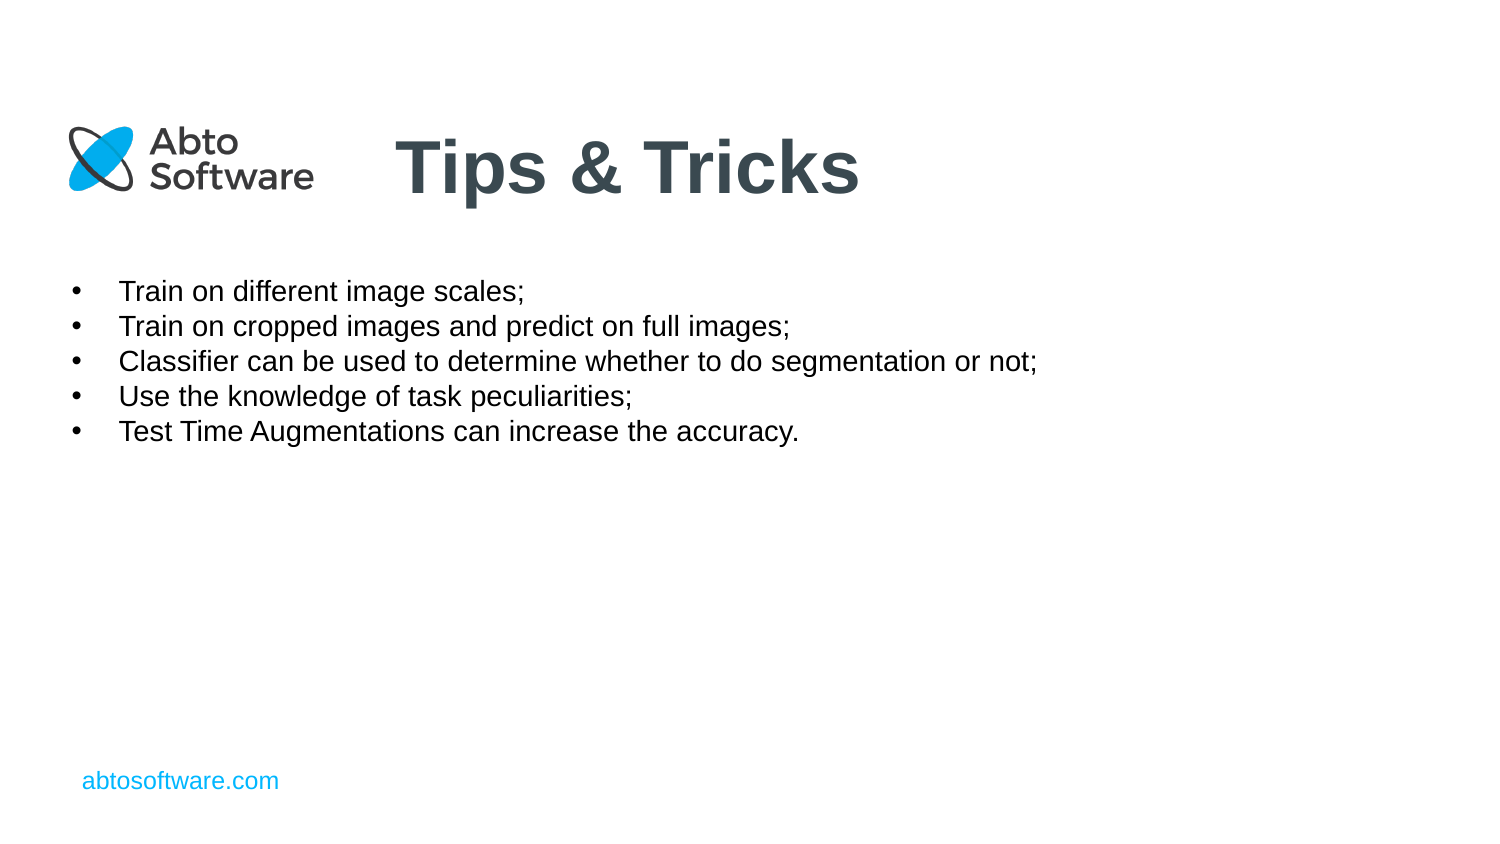

Tips & Tricks
Train on different image scales;
Train on cropped images and predict on full images;
Classifier can be used to determine whether to do segmentation or not;
Use the knowledge of task peculiarities;
Test Time Augmentations can increase the accuracy.